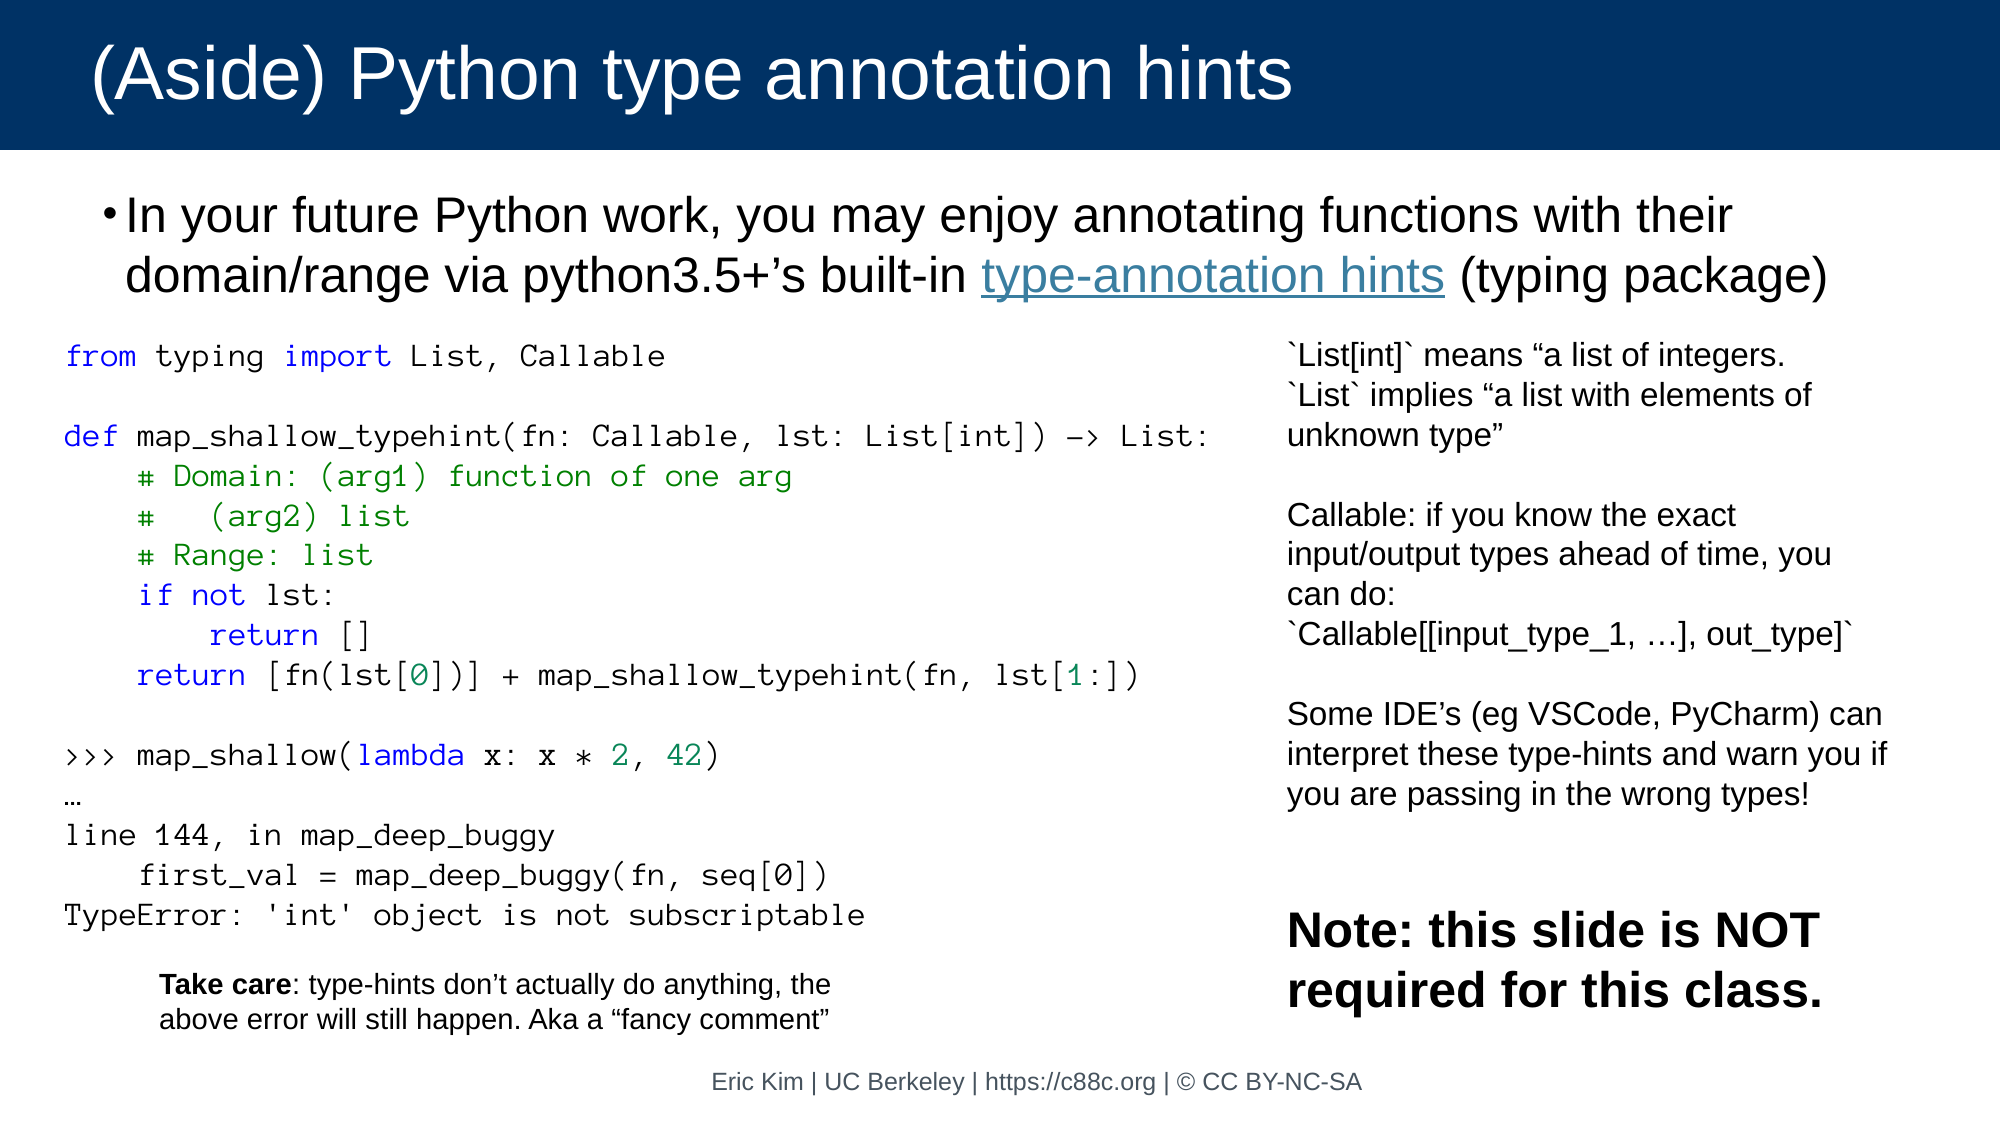

# (Aside) Python type annotation hints
In your future Python work, you may enjoy annotating functions with their domain/range via python3.5+’s built-in type-annotation hints (typing package)
from typing import List, Callable
def map_shallow_typehint(fn: Callable, lst: List[int]) -> List:
    # Domain: (arg1) function of one arg
    #   (arg2) list
    # Range: list
    if not lst:
        return []
    return [fn(lst[0])] + map_shallow_typehint(fn, lst[1:])

>>> map_shallow(lambda x: x * 2, 42)
…
line 144, in map_deep_buggy
    first_val = map_deep_buggy(fn, seq[0])
TypeError: 'int' object is not subscriptable
`List[int]` means “a list of integers.
`List` implies “a list with elements of unknown type”

Callable: if you know the exact input/output types ahead of time, you can do:
`Callable[[input_type_1, …], out_type]`

Some IDE’s (eg VSCode, PyCharm) can interpret these type-hints and warn you if you are passing in the wrong types!
Note: this slide is NOT required for this class.
Take care: type-hints don’t actually do anything, the above error will still happen. Aka a “fancy comment”
Eric Kim | UC Berkeley | https://c88c.org | © CC BY-NC-SA